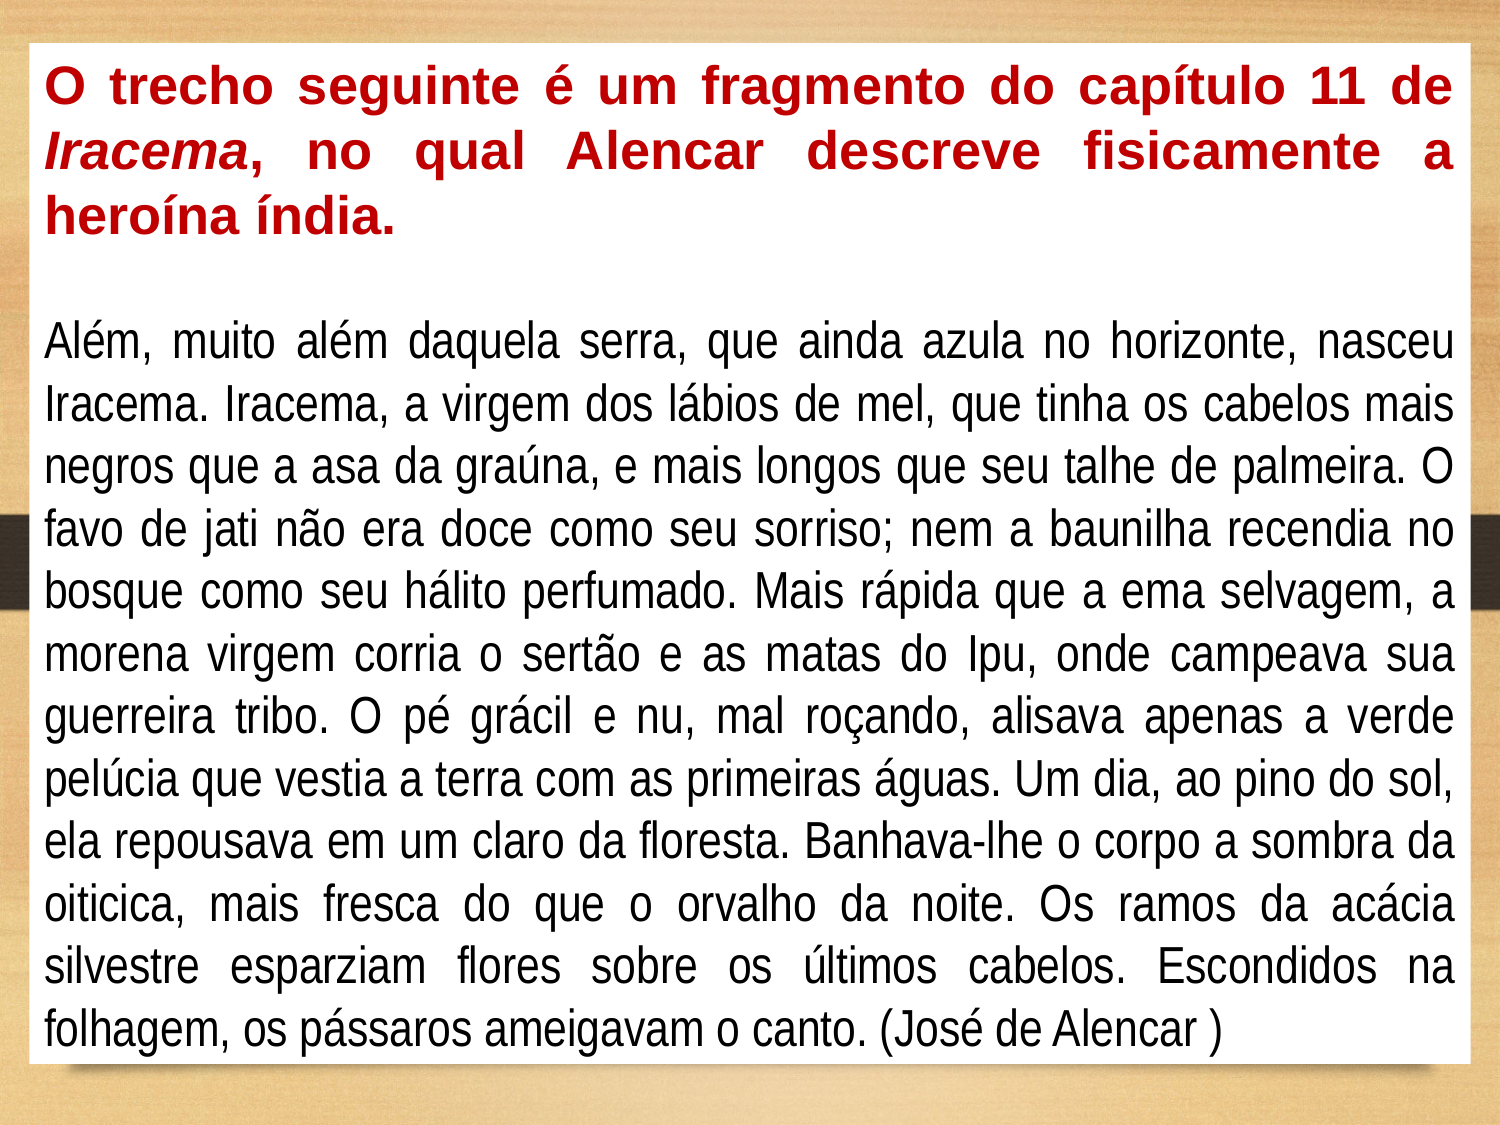

O trecho seguinte é um fragmento do capítulo 11 de Iracema, no qual Alencar descreve fisicamente a heroína índia.

Além, muito além daquela serra, que ainda azula no horizonte, nasceu Iracema. Iracema, a virgem dos lábios de mel, que tinha os cabelos mais negros que a asa da graúna, e mais longos que seu talhe de palmeira. O favo de jati não era doce como seu sorriso; nem a baunilha recendia no bosque como seu hálito perfumado. Mais rápida que a ema selvagem, a morena virgem corria o sertão e as matas do Ipu, onde campeava sua guerreira tribo. O pé grácil e nu, mal roçando, alisava apenas a verde pelúcia que vestia a terra com as primeiras águas. Um dia, ao pino do sol, ela repousava em um claro da floresta. Banhava-lhe o corpo a sombra da oiticica, mais fresca do que o orvalho da noite. Os ramos da acácia silvestre esparziam flores sobre os últimos cabelos. Escondidos na folhagem, os pássaros ameigavam o canto. (José de Alencar )